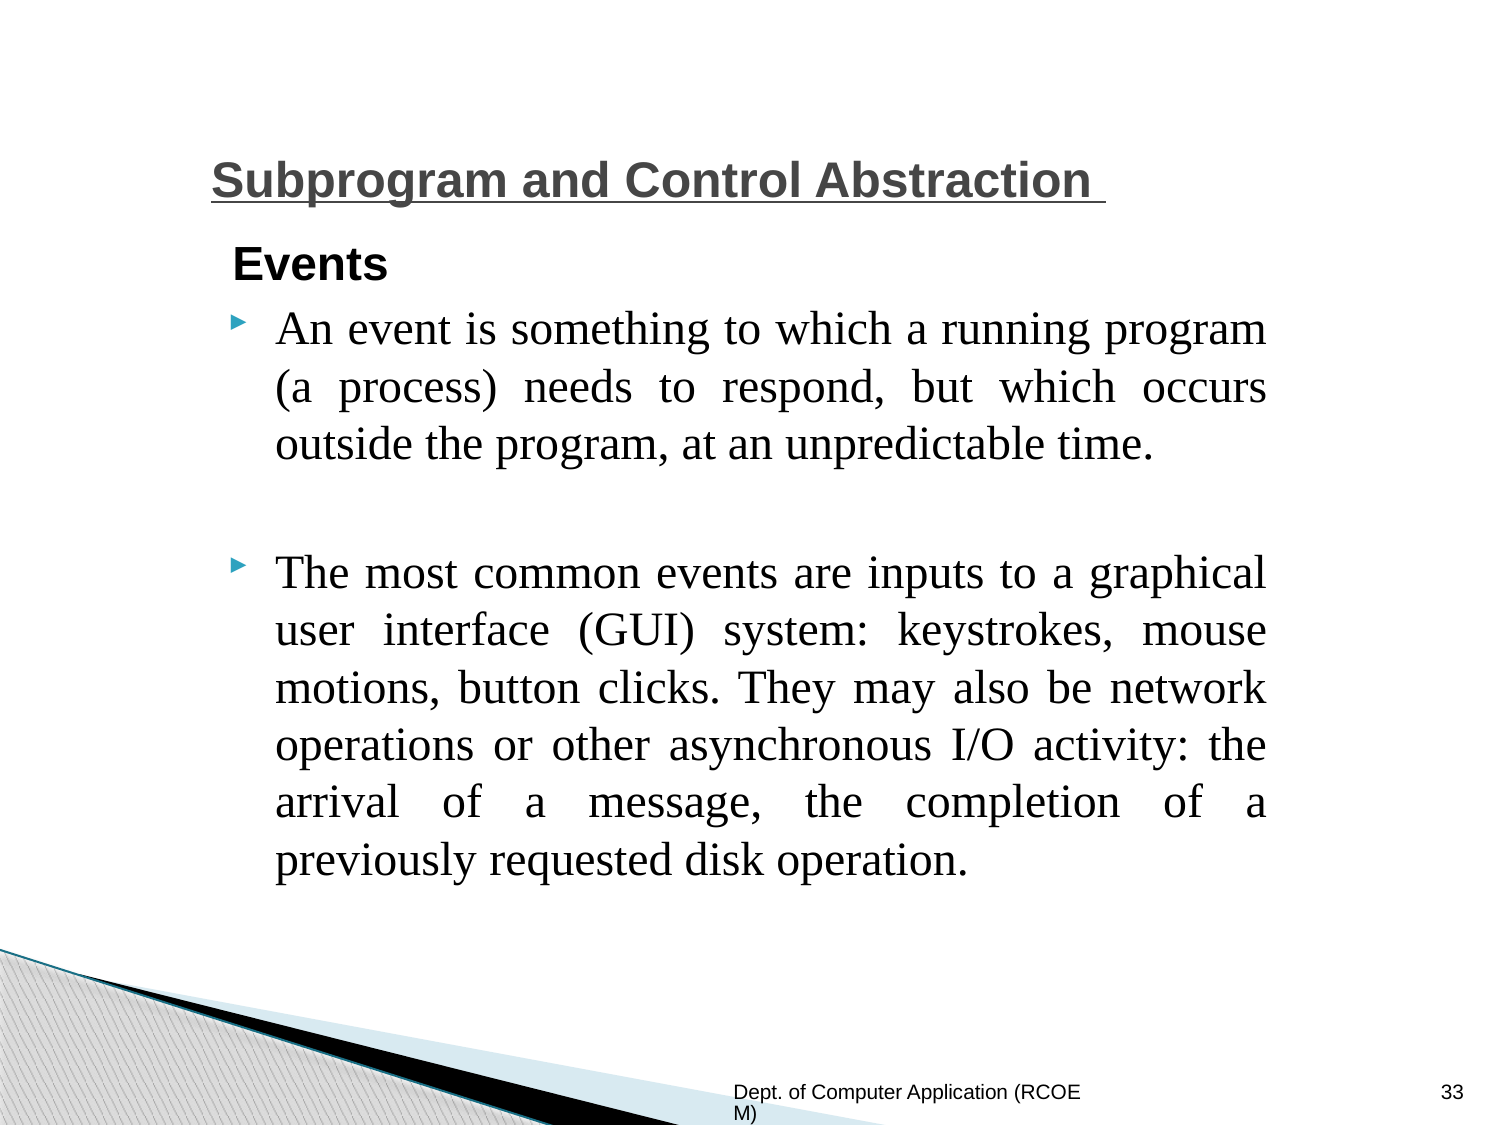

# Subprogram and Control Abstraction
Events
An event is something to which a running program (a process) needs to respond, but which occurs outside the program, at an unpredictable time.

The most common events are inputs to a graphical user interface (GUI) system: keystrokes, mouse motions, button clicks. They may also be network operations or other asynchronous I/O activity: the arrival of a message, the completion of a previously requested disk operation.

Dept. of Computer Application (RCOEM)
33